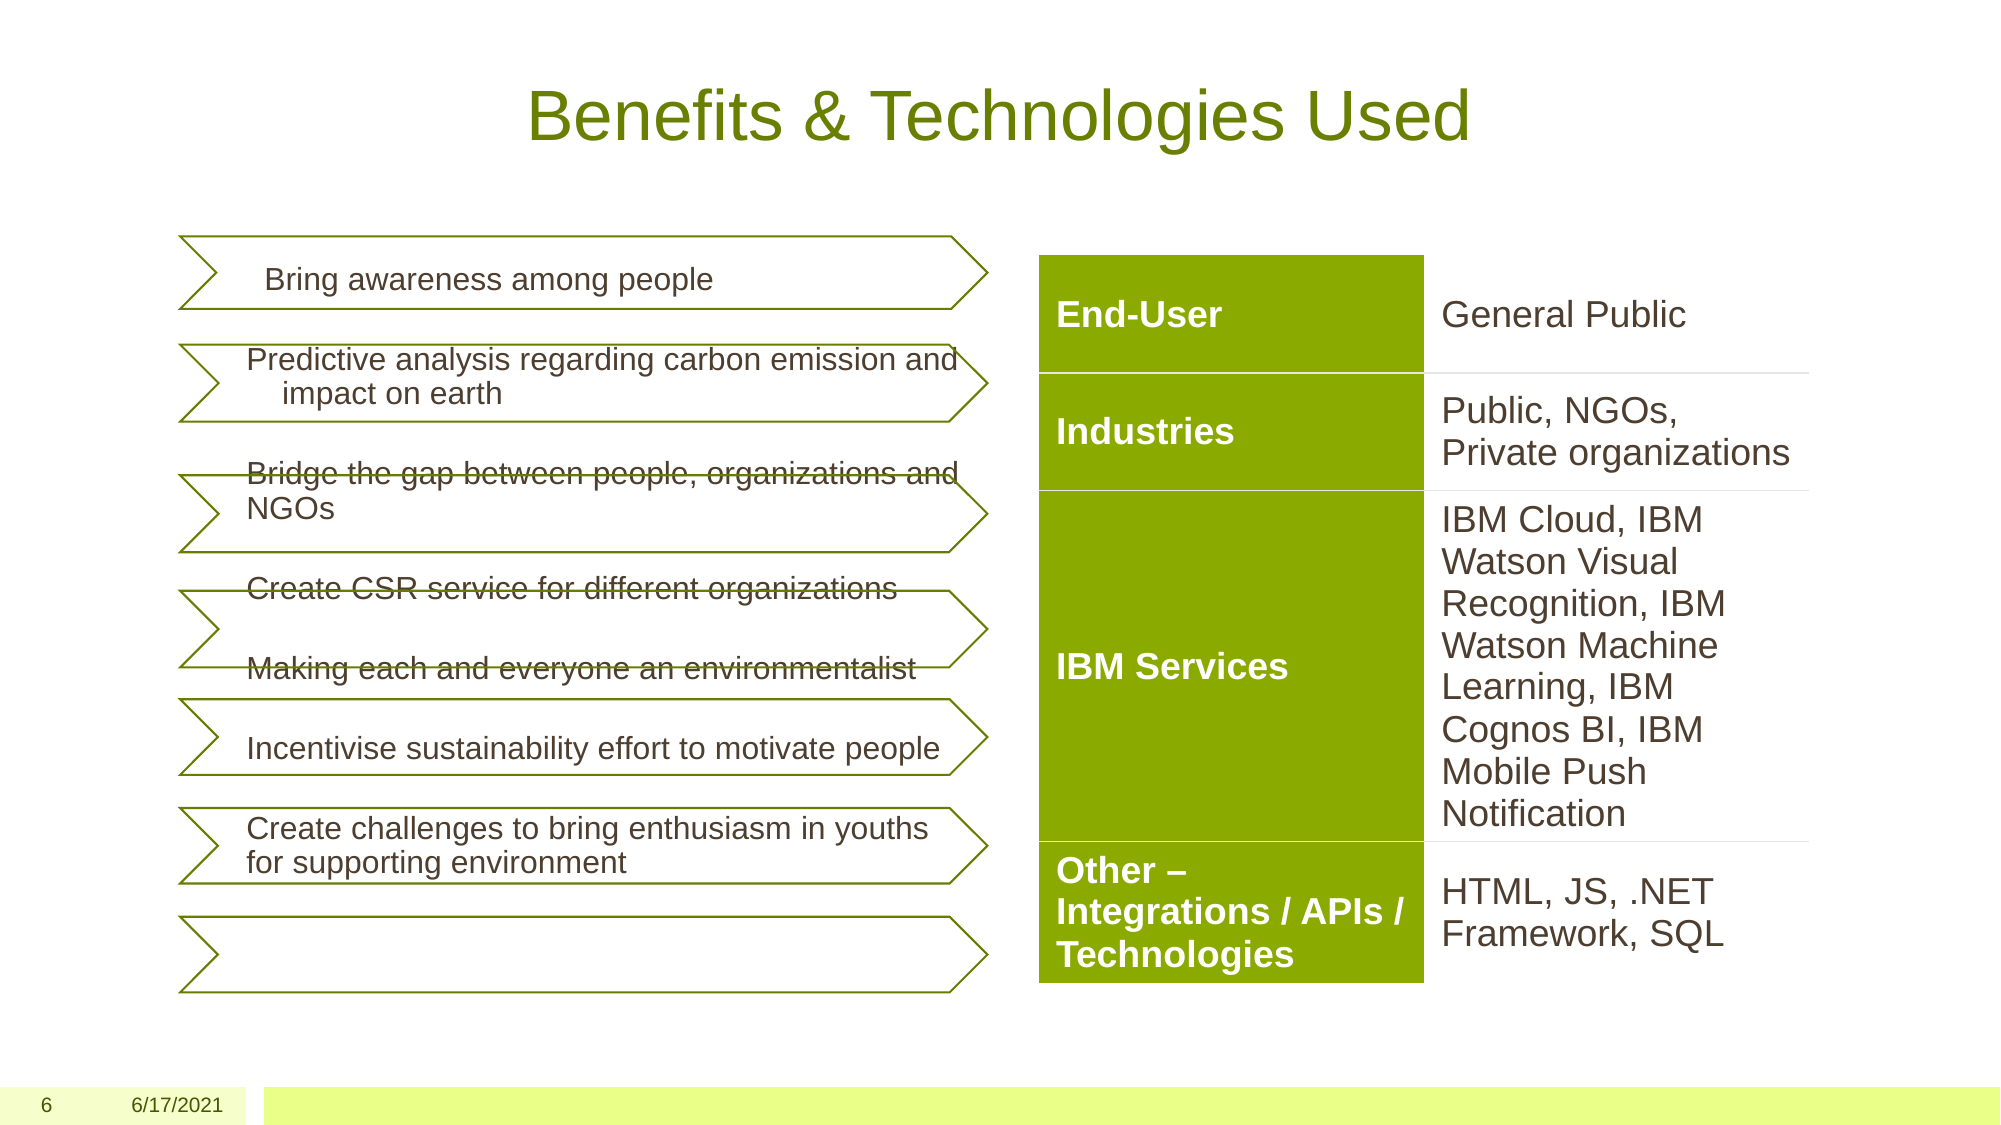

# Benefits & Technologies Used

  Bring awareness among people

Predictive analysis regarding carbon emission and      impact on earth

Bridge the gap between people, organizations and NGOs

Create CSR service for different organizations

Making each and everyone an environmentalist

Incentivise sustainability effort to motivate people

Create challenges to bring enthusiasm in youths     for supporting environment

| End-User | General Public |
| --- | --- |
| Industries | Public, NGOs, Private organizations |
| IBM Services | IBM Cloud, IBM Watson Visual Recognition, IBM Watson Machine Learning, IBM Cognos BI, IBM Mobile Push Notification |
| Other – Integrations / APIs / Technologies | HTML, JS, .NET Framework, SQL |

6
6/17/2021